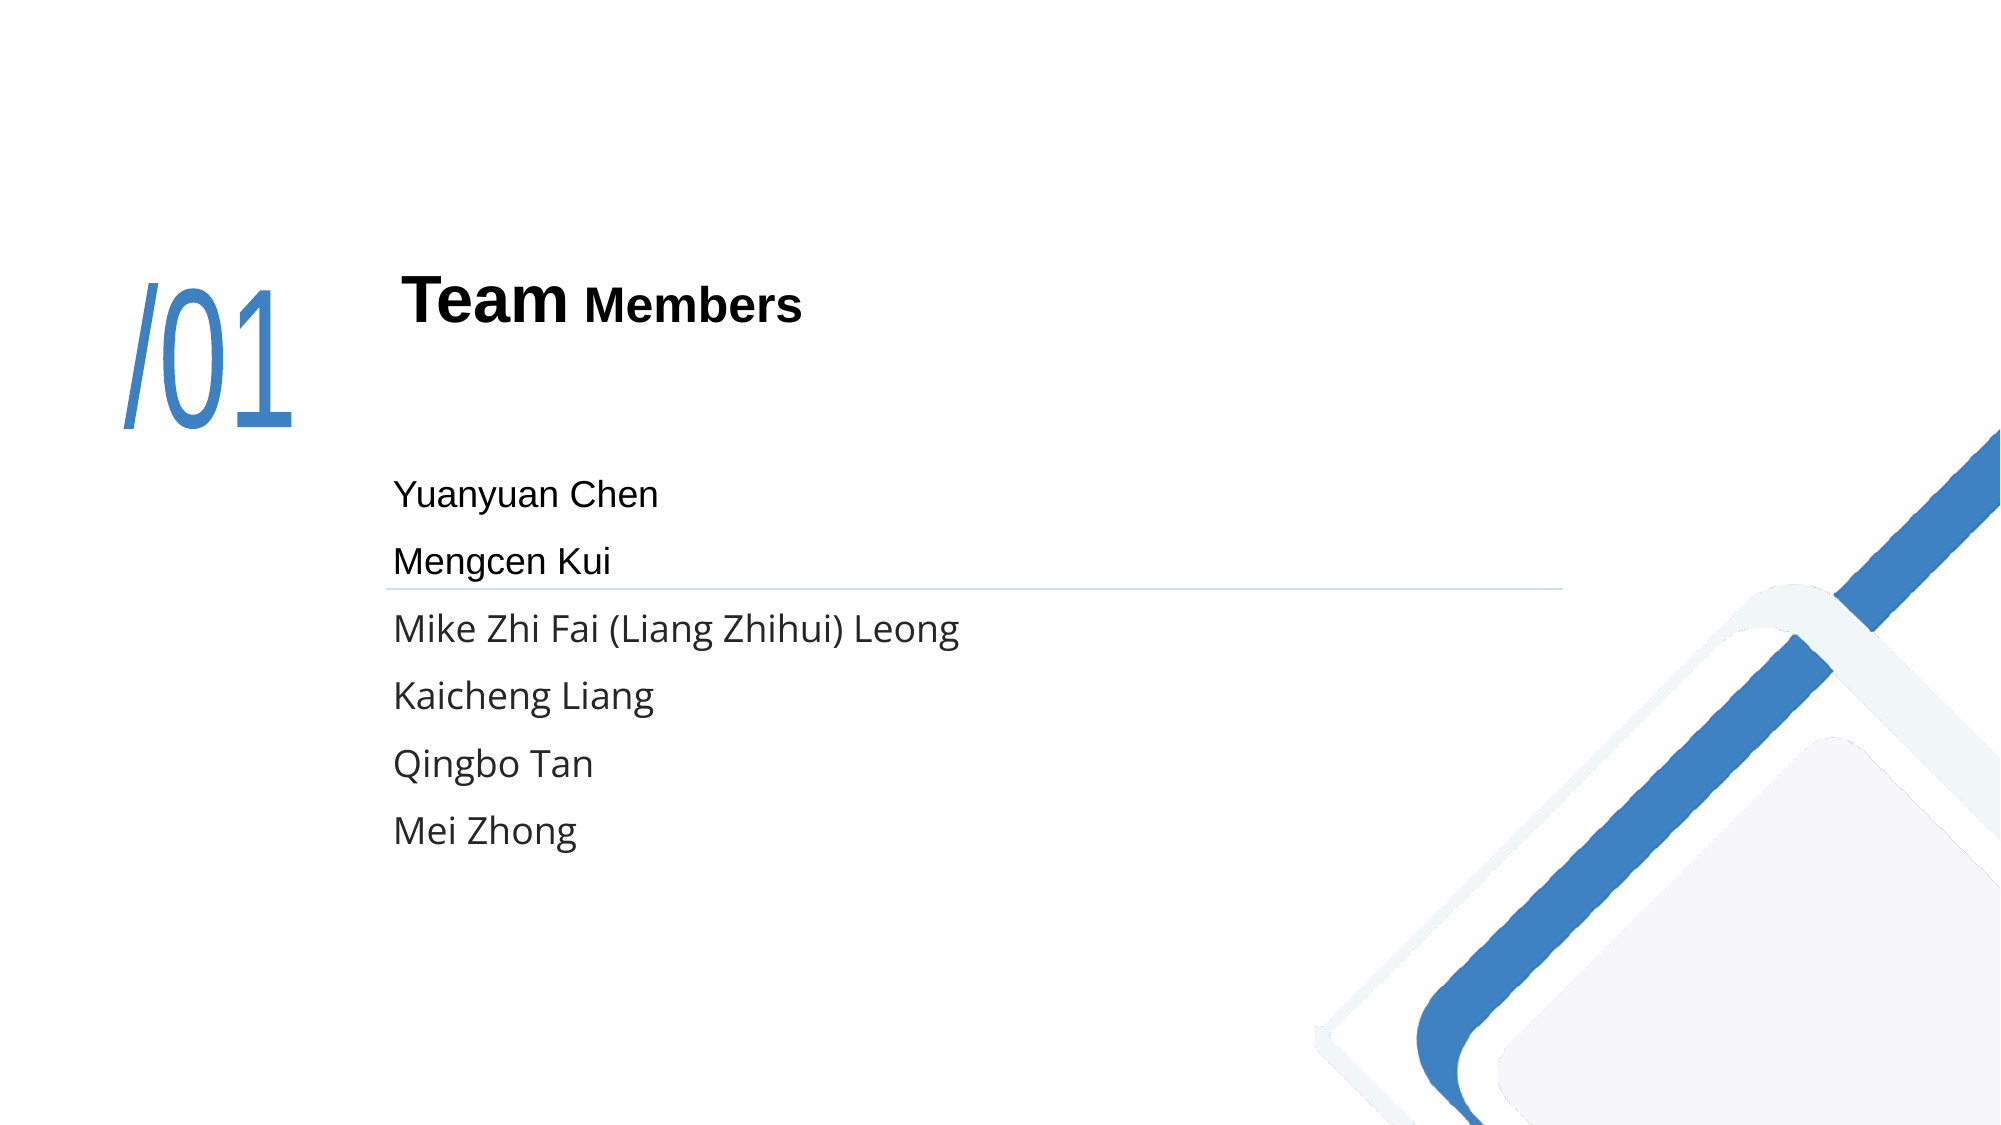

# Team Members
/01
Yuanyuan Chen
Mengcen Kui
Mike Zhi Fai (Liang Zhihui) Leong
Kaicheng Liang
Qingbo Tan
Mei Zhong